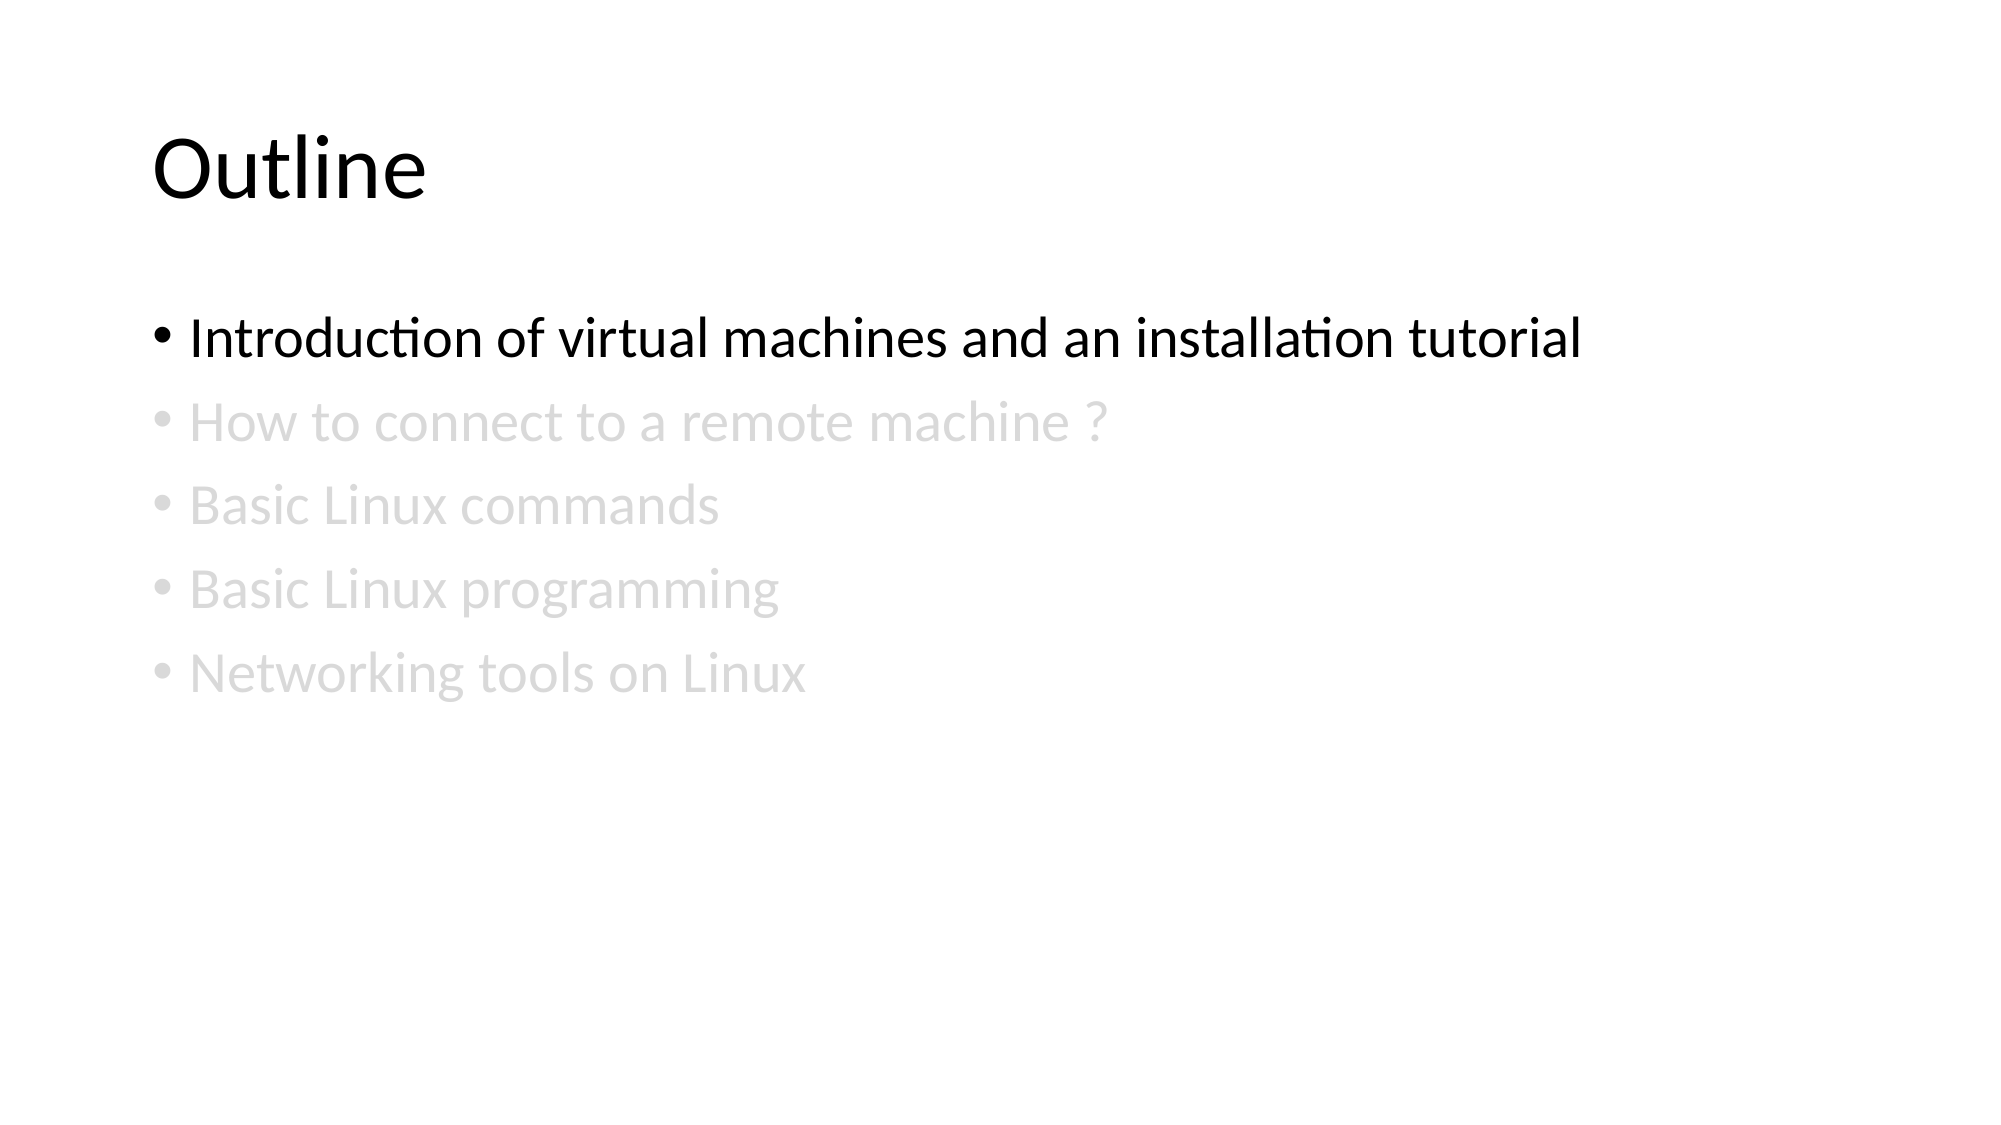

# Outline
Introduction of virtual machines and an installation tutorial
How to connect to a remote machine ?
Basic Linux commands
Basic Linux programming
Networking tools on Linux